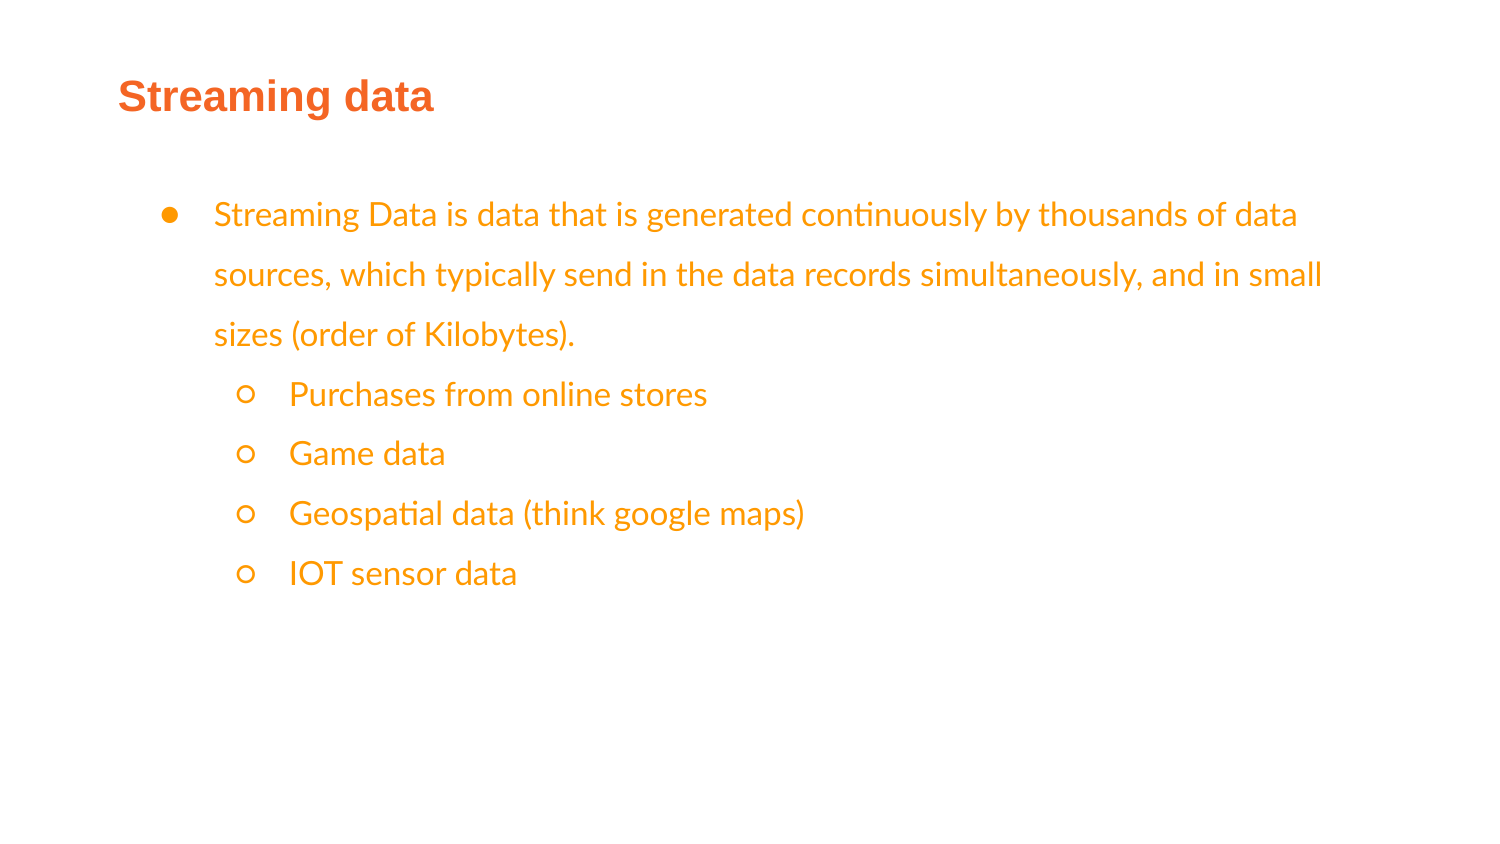

Streaming data
Streaming Data is data that is generated continuously by thousands of data sources, which typically send in the data records simultaneously, and in small sizes (order of Kilobytes).
Purchases from online stores
Game data
Geospatial data (think google maps)
IOT sensor data